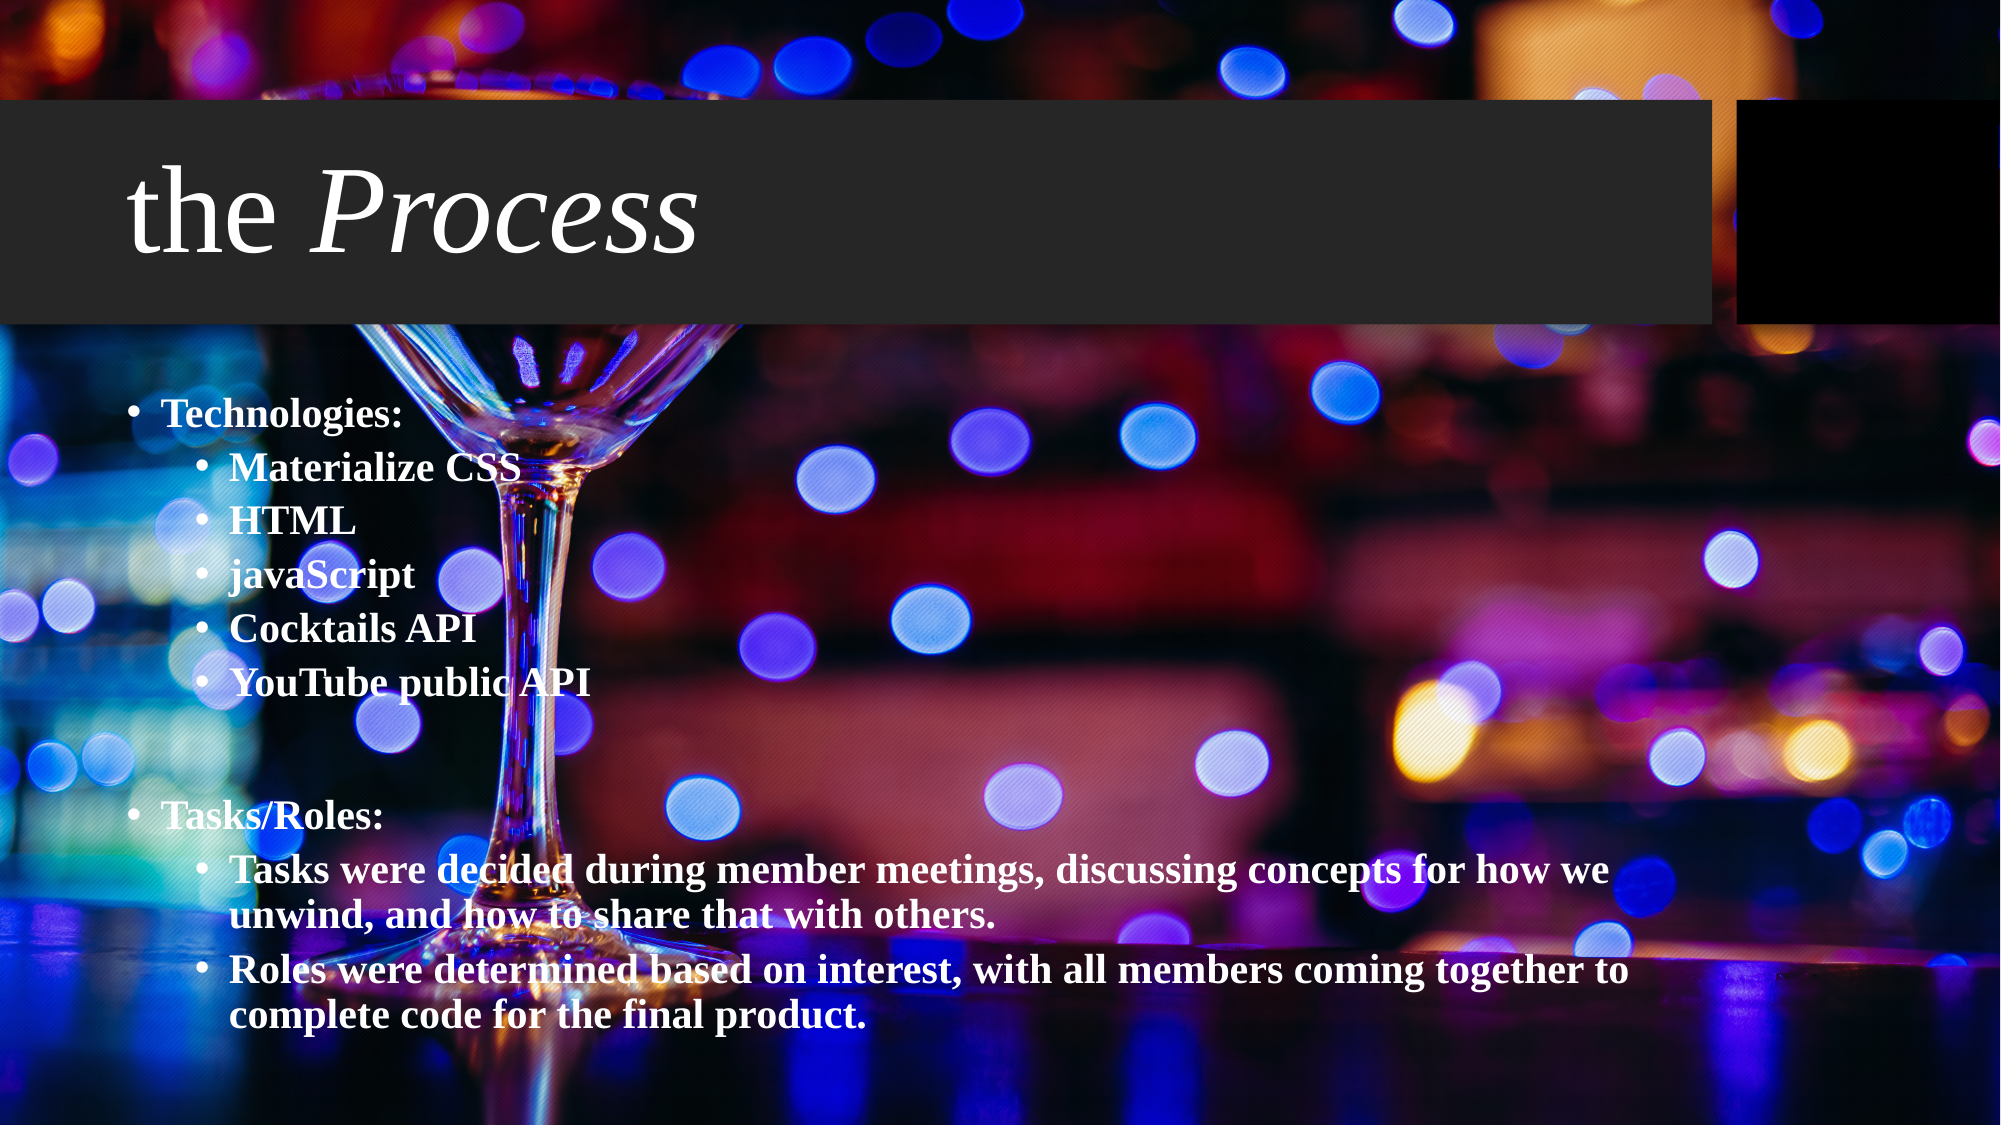

# the Process
Technologies:
Materialize CSS
HTML
javaScript
Cocktails API
YouTube public API

Tasks/Roles:
Tasks were decided during member meetings, discussing concepts for how we unwind, and how to share that with others.
Roles were determined based on interest, with all members coming together to complete code for the final product.